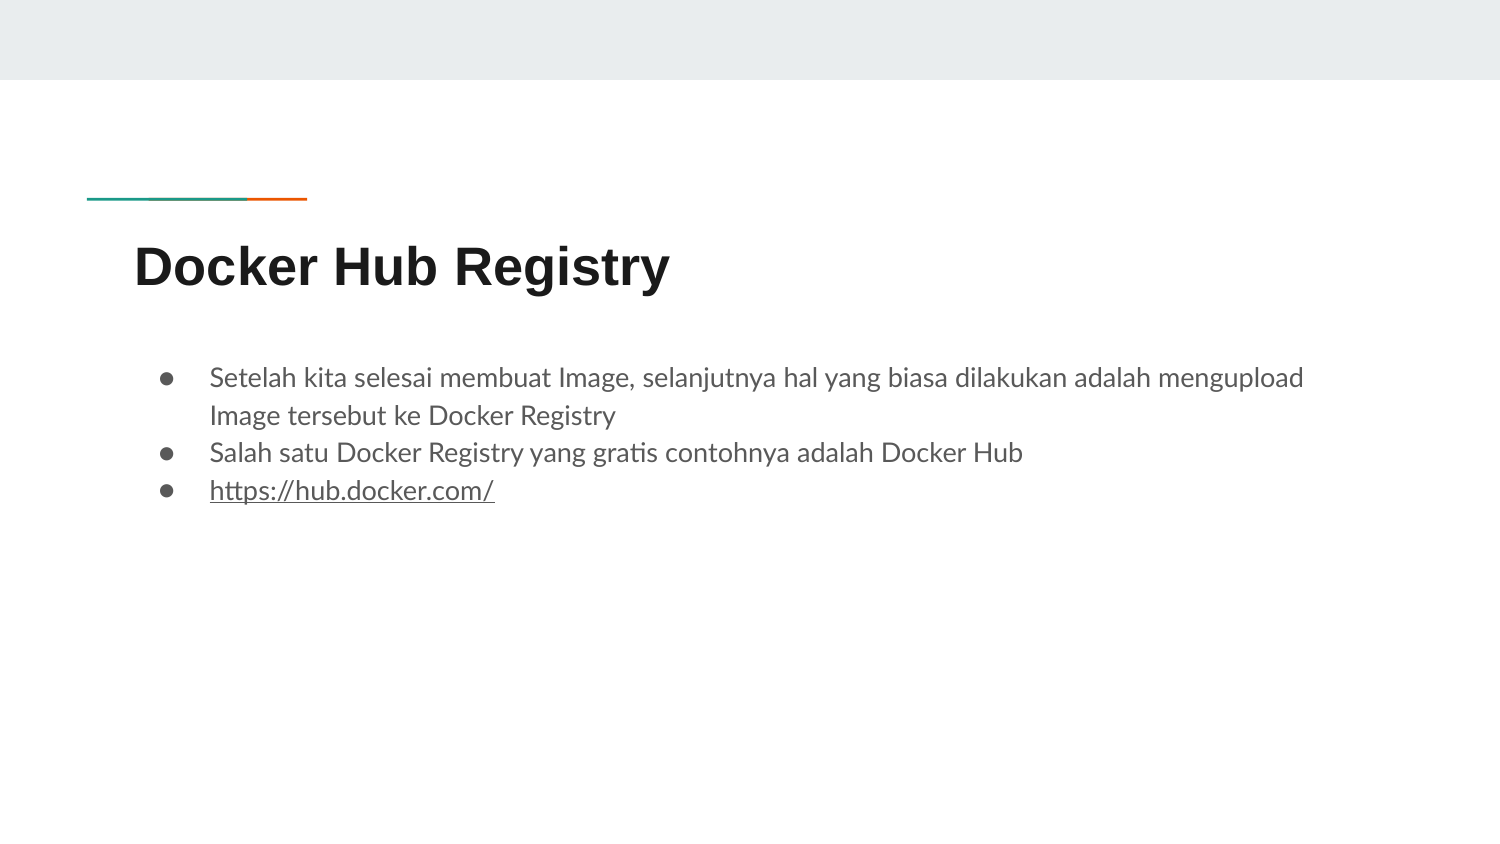

# Docker Hub Registry
Setelah kita selesai membuat Image, selanjutnya hal yang biasa dilakukan adalah mengupload Image tersebut ke Docker Registry
Salah satu Docker Registry yang gratis contohnya adalah Docker Hub
https://hub.docker.com/